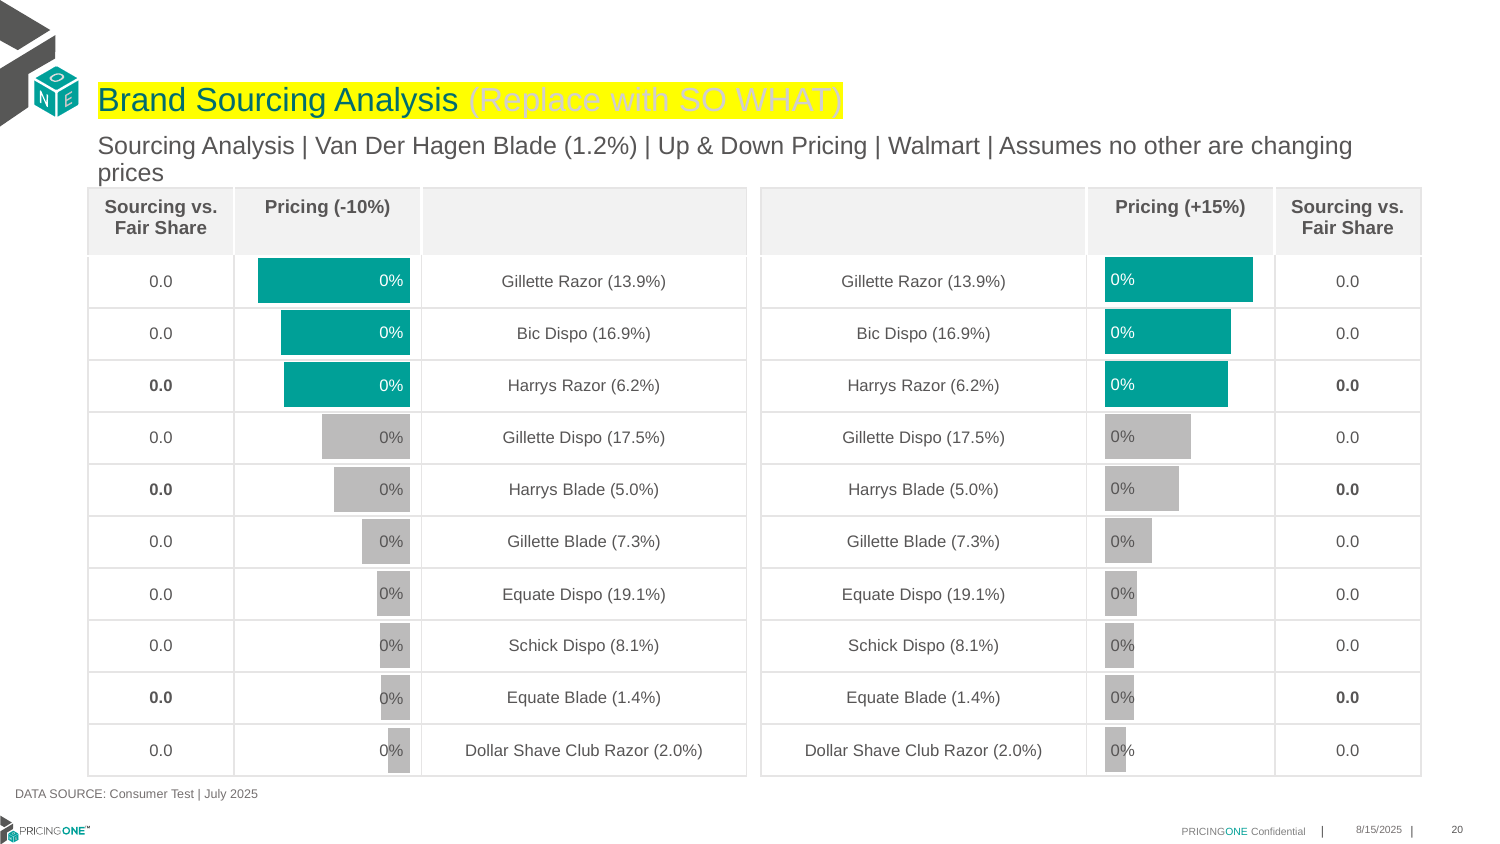

# Brand Sourcing Analysis (Replace with SO WHAT)
Sourcing Analysis | Van Der Hagen Blade (1.2%) | Up & Down Pricing | Walmart | Assumes no other are changing prices
| Sourcing vs. Fair Share | Pricing (-10%) |  |
| --- | --- | --- |
| 0.0 |  | Gillette Razor (13.9%) |
| 0.0 |  | Bic Dispo (16.9%) |
| 0.0 |  | Harrys Razor (6.2%) |
| 0.0 |  | Gillette Dispo (17.5%) |
| 0.0 |  | Harrys Blade (5.0%) |
| 0.0 |  | Gillette Blade (7.3%) |
| 0.0 |  | Equate Dispo (19.1%) |
| 0.0 |  | Schick Dispo (8.1%) |
| 0.0 |  | Equate Blade (1.4%) |
| 0.0 |  | Dollar Shave Club Razor (2.0%) |
|  | Pricing (+15%) | Sourcing vs. Fair Share |
| --- | --- | --- |
| Gillette Razor (13.9%) |  | 0.0 |
| Bic Dispo (16.9%) |  | 0.0 |
| Harrys Razor (6.2%) |  | 0.0 |
| Gillette Dispo (17.5%) |  | 0.0 |
| Harrys Blade (5.0%) |  | 0.0 |
| Gillette Blade (7.3%) |  | 0.0 |
| Equate Dispo (19.1%) |  | 0.0 |
| Schick Dispo (8.1%) |  | 0.0 |
| Equate Blade (1.4%) |  | 0.0 |
| Dollar Shave Club Razor (2.0%) |  | 0.0 |

### Chart

| Category | Van Der Hagen Blade (1.2%) |
|---|---|
| Gillette Razor (13.9%) | 0.000609263508066279 |
| Bic Dispo (16.9%) | 0.0005185333917166926 |
| Harrys Razor (6.2%) | 0.000507938533685599 |
| Gillette Dispo (17.5%) | 0.00035329480037645666 |
| Harrys Blade (5.0%) | 0.0003050441801868675 |
| Gillette Blade (7.3%) | 0.00019295654264590536 |
| Equate Dispo (19.1%) | 0.00013390075186369162 |
| Schick Dispo (8.1%) | 0.0001195836844997479 |
| Equate Blade (1.4%) | 0.00011816680879230058 |
| Dollar Shave Club Razor (2.0%) | 8.87885193511101e-05 |

### Chart

| Category | Van Der Hagen Blade (1.2%) |
|---|---|
| Gillette Razor (13.9%) | 0.0006193434295301309 |
| Bic Dispo (16.9%) | 0.0005271868208817951 |
| Harrys Razor (6.2%) | 0.000516348061304332 |
| Gillette Dispo (17.5%) | 0.00035917443143016 |
| Harrys Blade (5.0%) | 0.00031009454378847607 |
| Gillette Blade (7.3%) | 0.00019614915069592328 |
| Equate Dispo (19.1%) | 0.0001361373425164872 |
| Schick Dispo (8.1%) | 0.00012158016980889652 |
| Equate Blade (1.4%) | 0.00012011988213244091 |
| Dollar Shave Club Razor (2.0%) | 9.026009251141444e-05 |
DATA SOURCE: Consumer Test | July 2025

8/15/2025
20